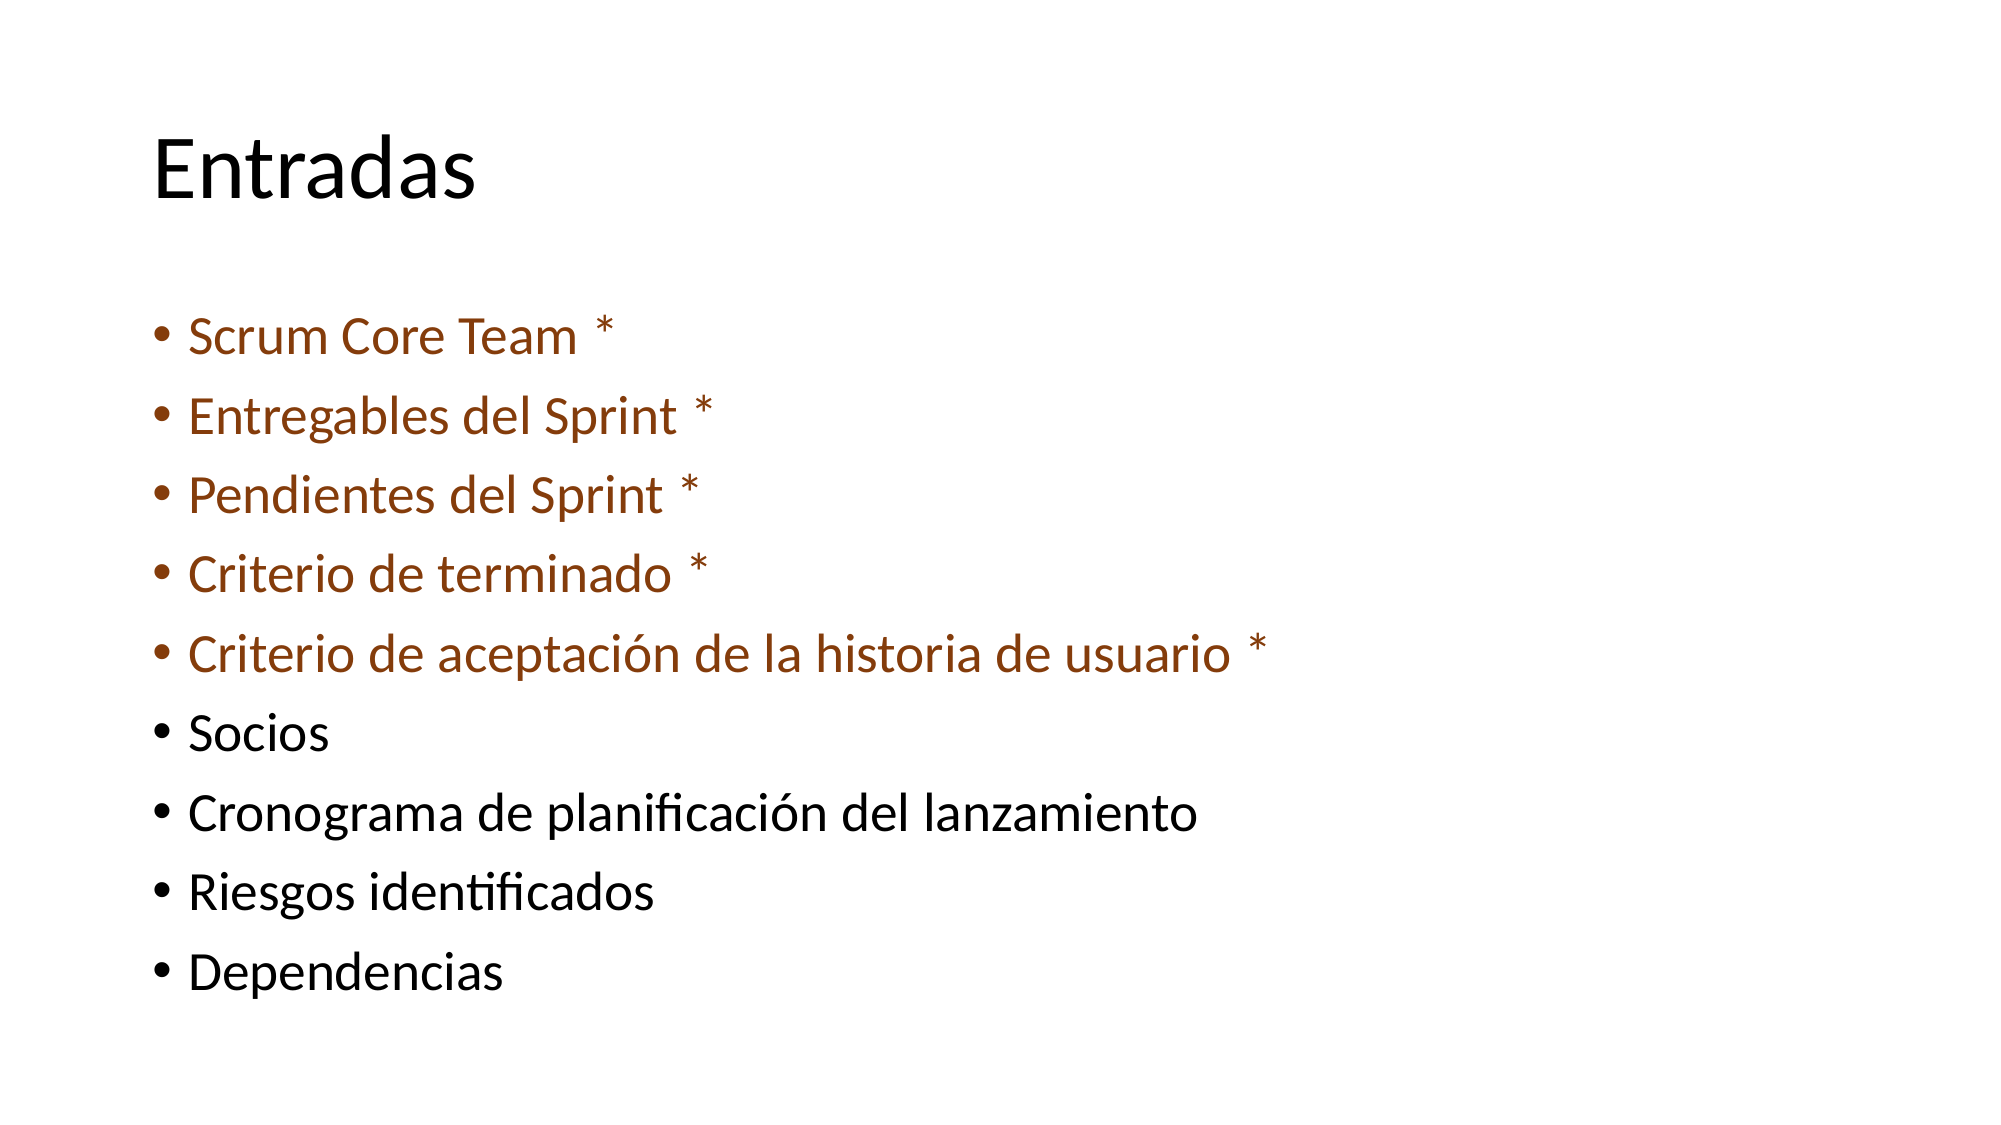

# Entradas
Scrum Core Team *
Entregables del Sprint *
Pendientes del Sprint *
Criterio de terminado *
Criterio de aceptación de la historia de usuario *
Socios
Cronograma de planificación del lanzamiento
Riesgos identificados
Dependencias